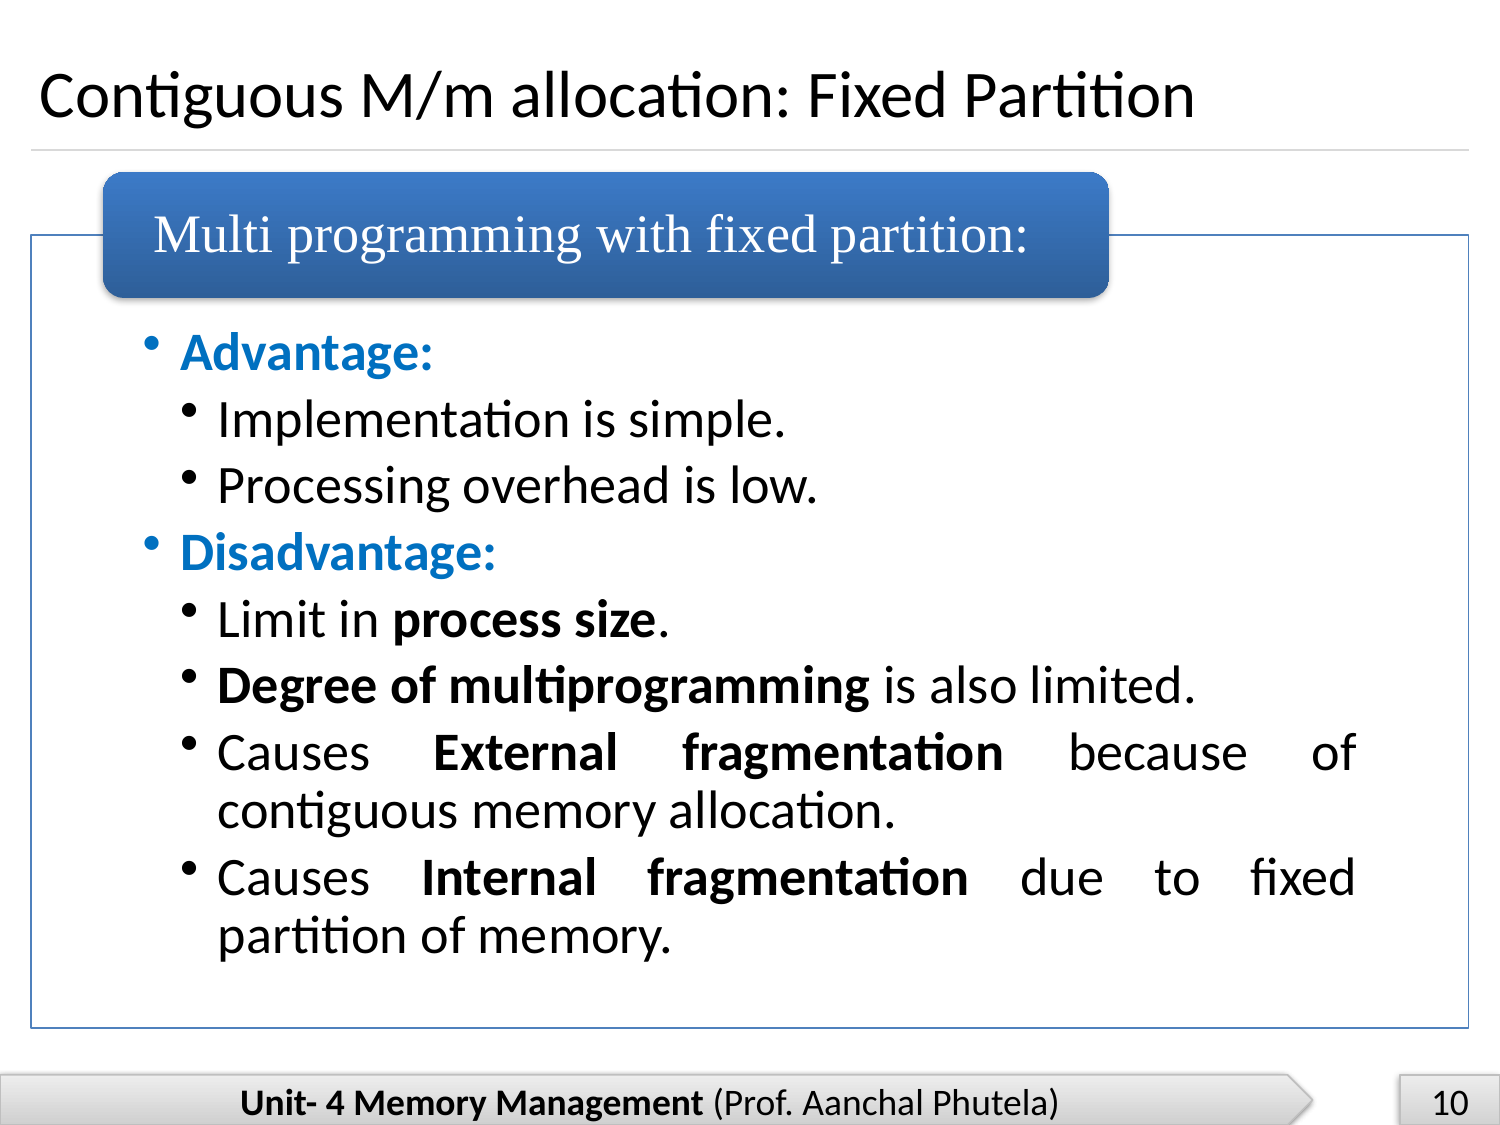

# Contiguous M/m allocation: Fixed Partition
Advantage:
Implementation is simple.
Processing overhead is low.
Disadvantage:
Limit in process size.
Degree of multiprogramming is also limited.
Causes External fragmentation because of contiguous memory allocation.
Causes Internal fragmentation due to fixed partition of memory.
Multi programming with fixed partition: